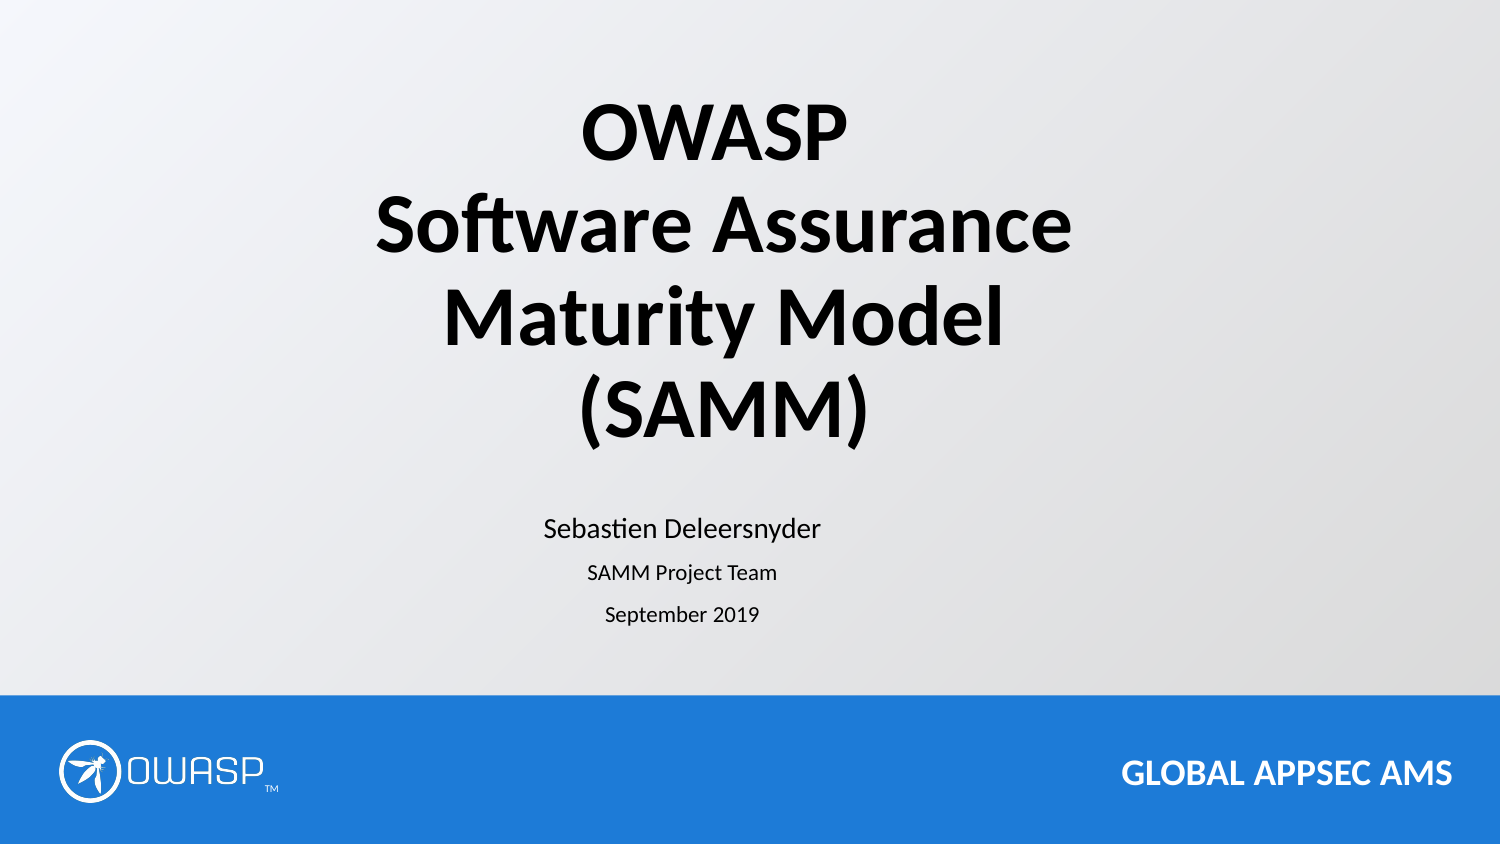

# OWASP Software Assurance Maturity Model (SAMM)

Sebastien Deleersnyder
SAMM Project Team
September 2019